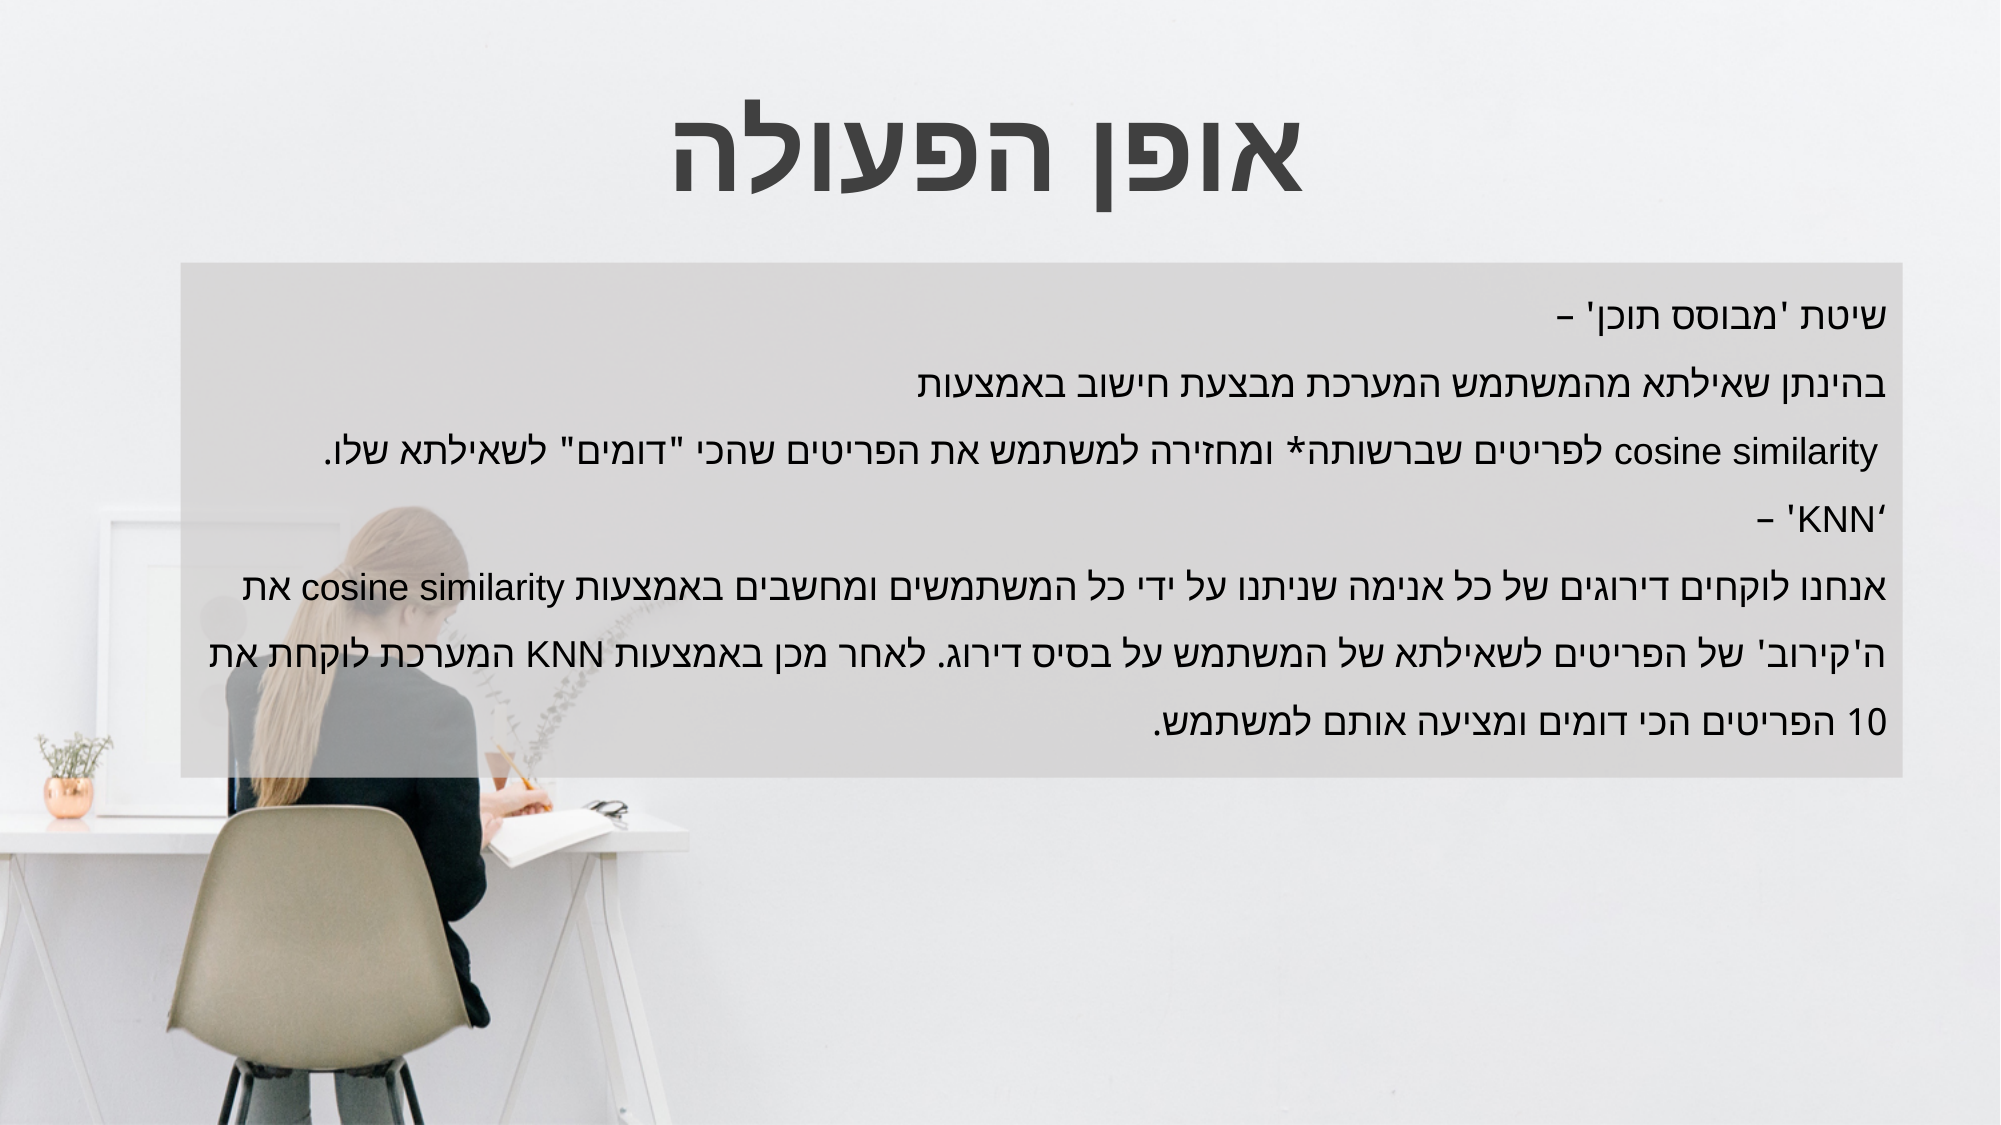

אופן הפעולה
שיטת 'מבוסס תוכן' –
בהינתן שאילתא מהמשתמש המערכת מבצעת חישוב באמצעות
 cosine similarity לפריטים שברשותה* ומחזירה למשתמש את הפריטים שהכי "דומים" לשאילתא שלו.
‘KNN' –
אנחנו לוקחים דירוגים של כל אנימה שניתנו על ידי כל המשתמשים ומחשבים באמצעות cosine similarity את ה'קירוב' של הפריטים לשאילתא של המשתמש על בסיס דירוג. לאחר מכן באמצעות KNN המערכת לוקחת את 10 הפריטים הכי דומים ומציעה אותם למשתמש.

*- את אוסף הז'אנרים הנתון לכל אנימה, אנו מפרקים לייצוג וקטורי בודד ולאחר מכן מבצעים הרכבה של כל הוקטורים ששייכים לאותו אנימה.